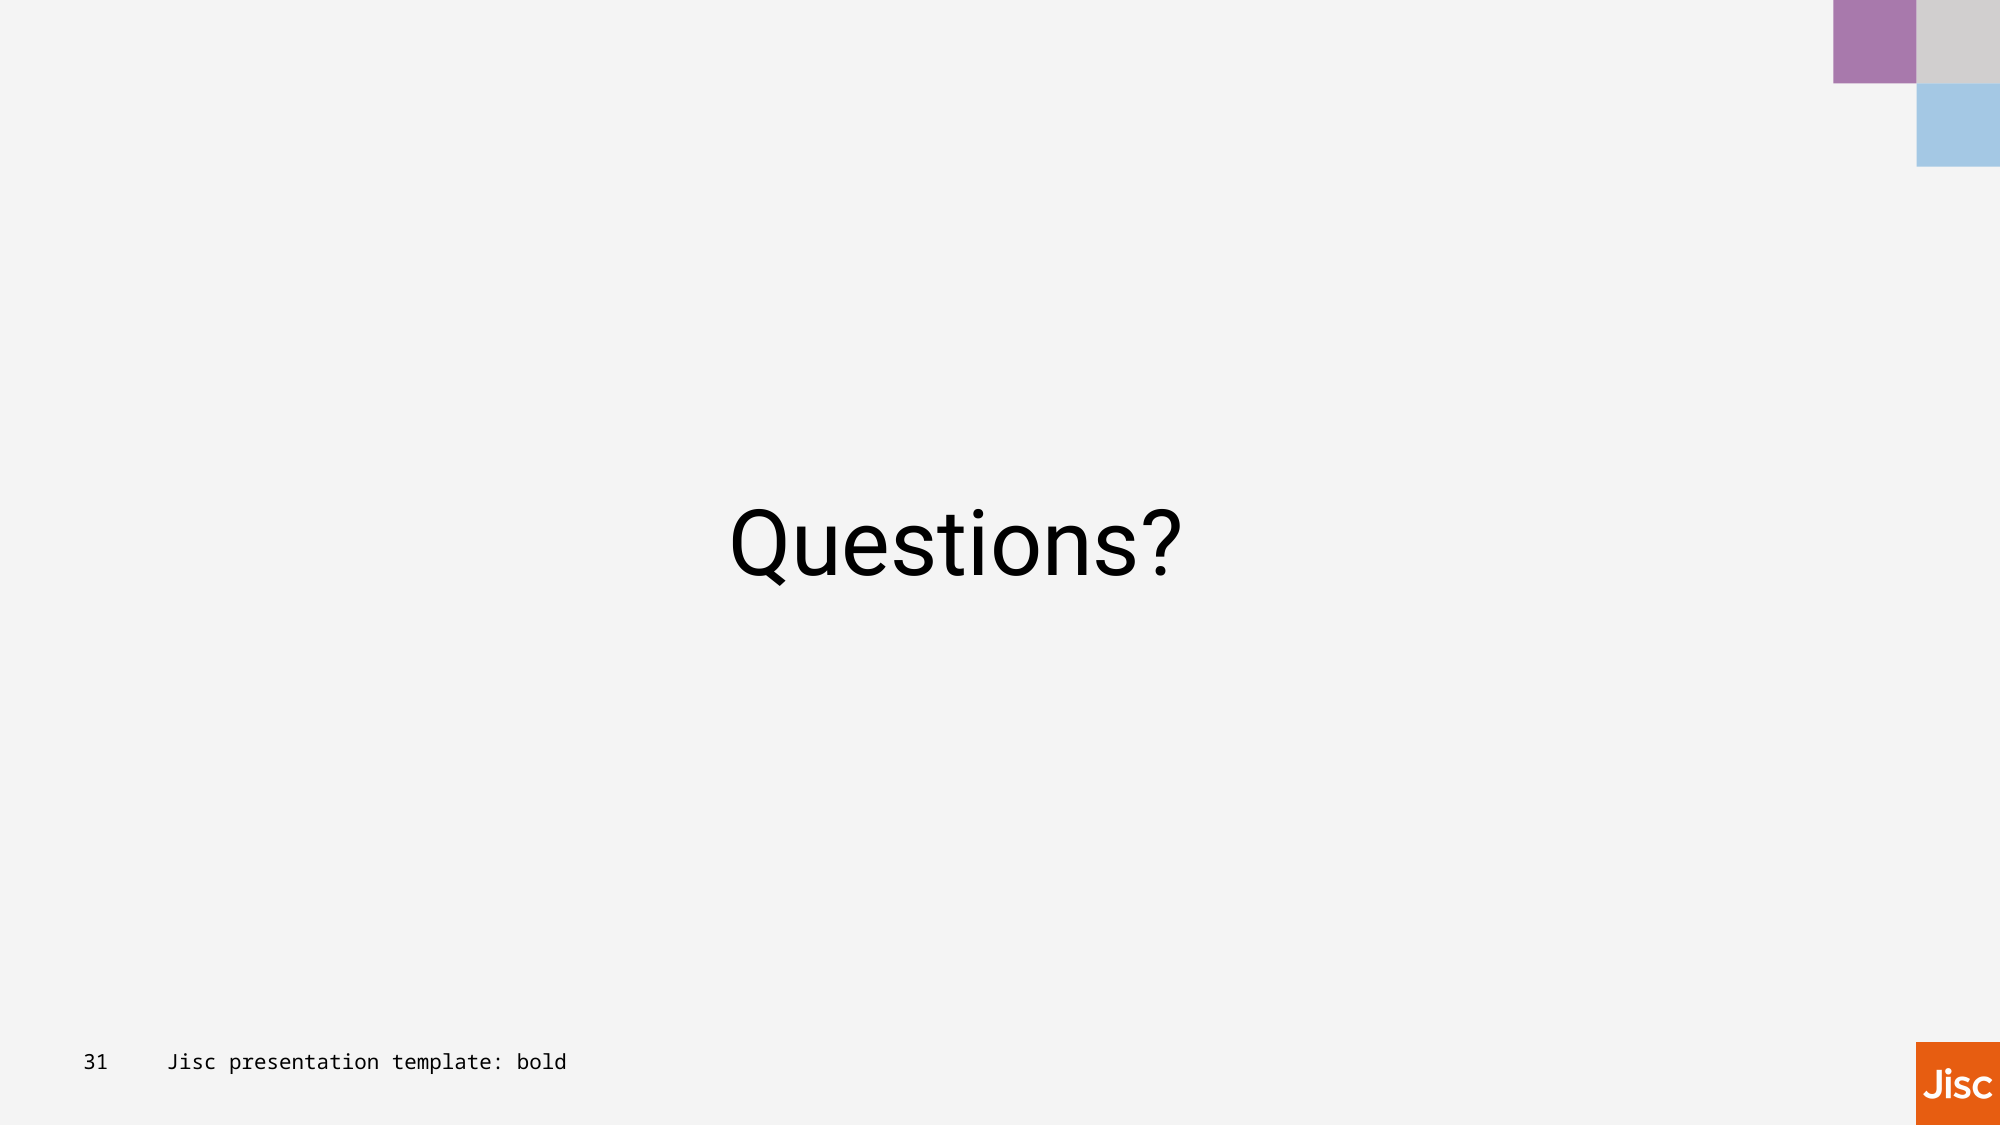

# Questions?
31
Jisc presentation template: bold